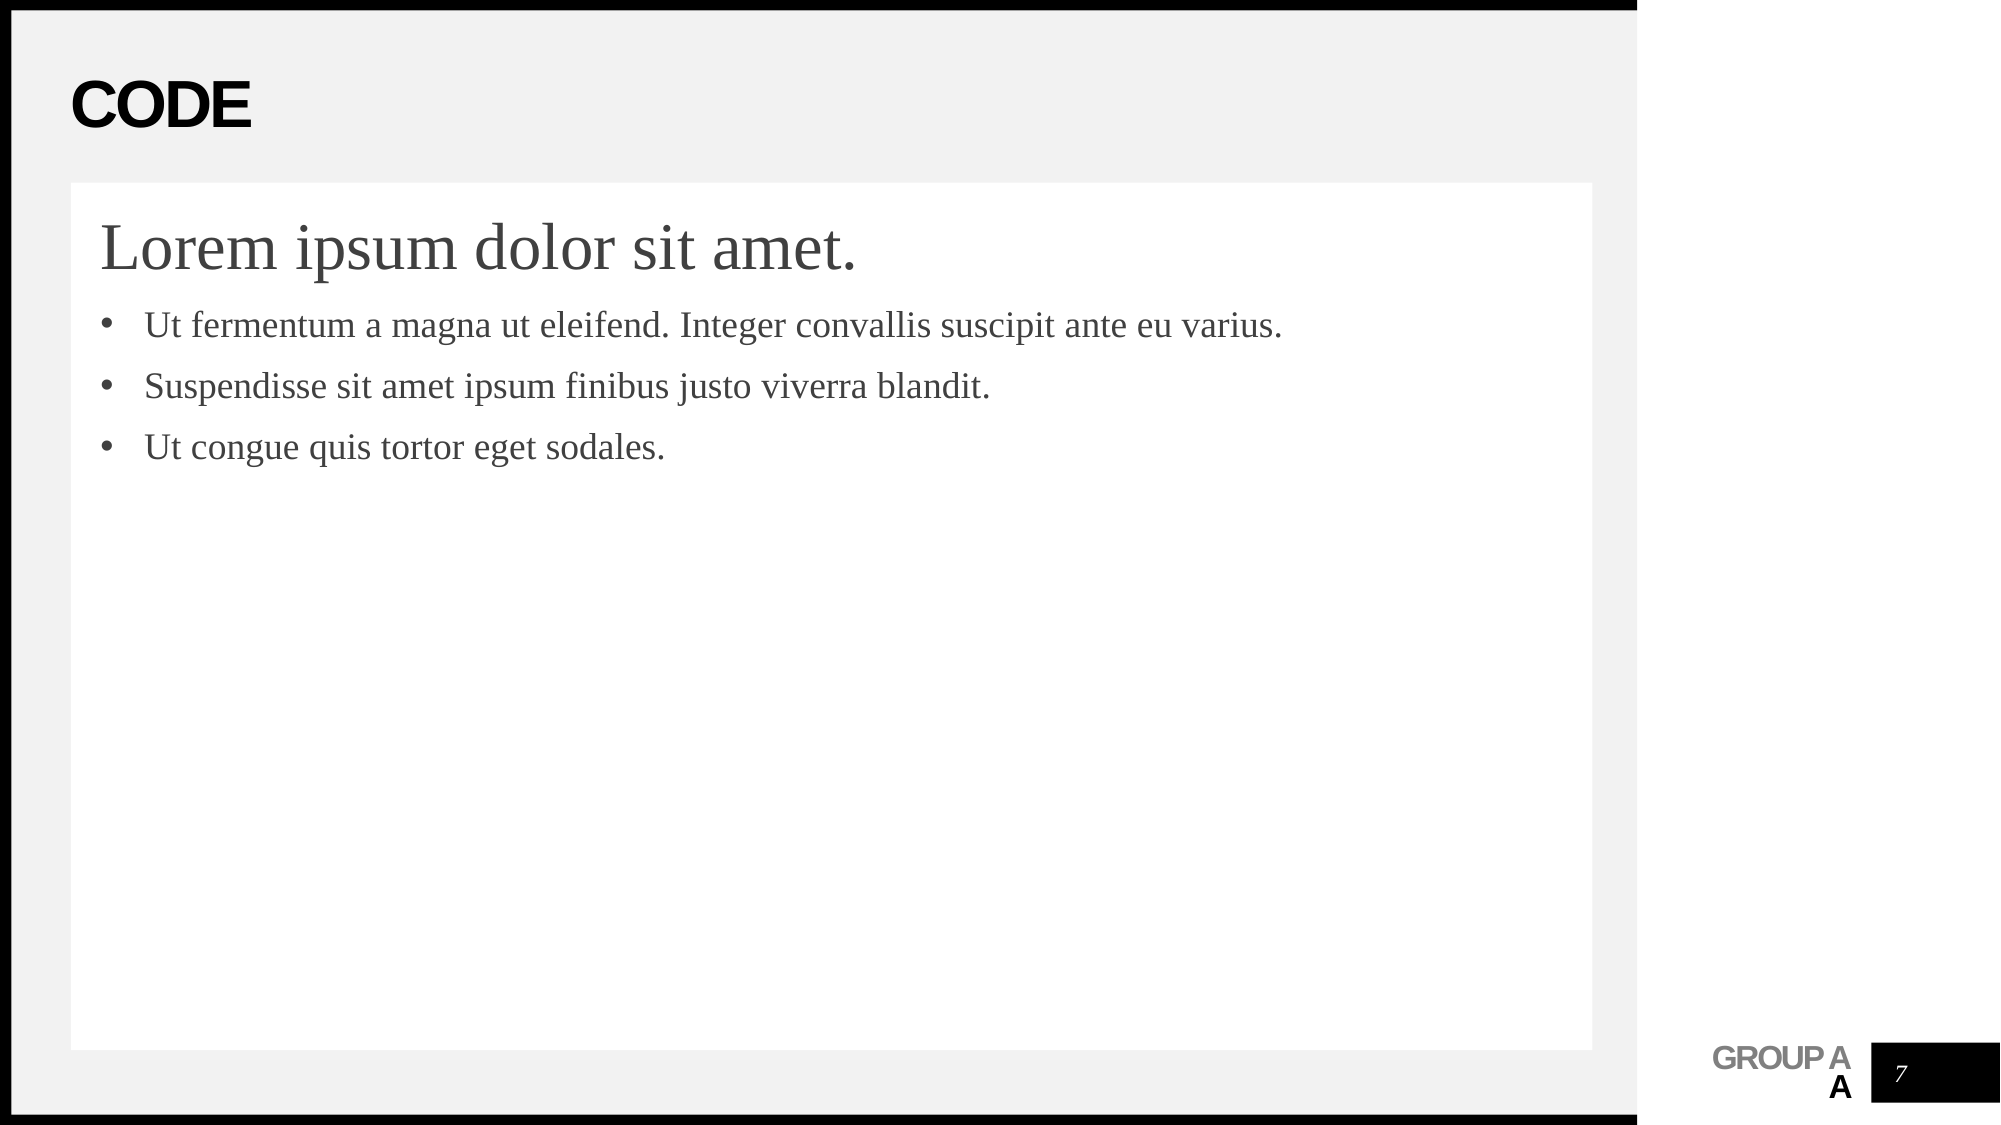

# CODE
Lorem ipsum dolor sit amet.
Ut fermentum a magna ut eleifend. Integer convallis suscipit ante eu varius.
Suspendisse sit amet ipsum finibus justo viverra blandit.
Ut congue quis tortor eget sodales.

7